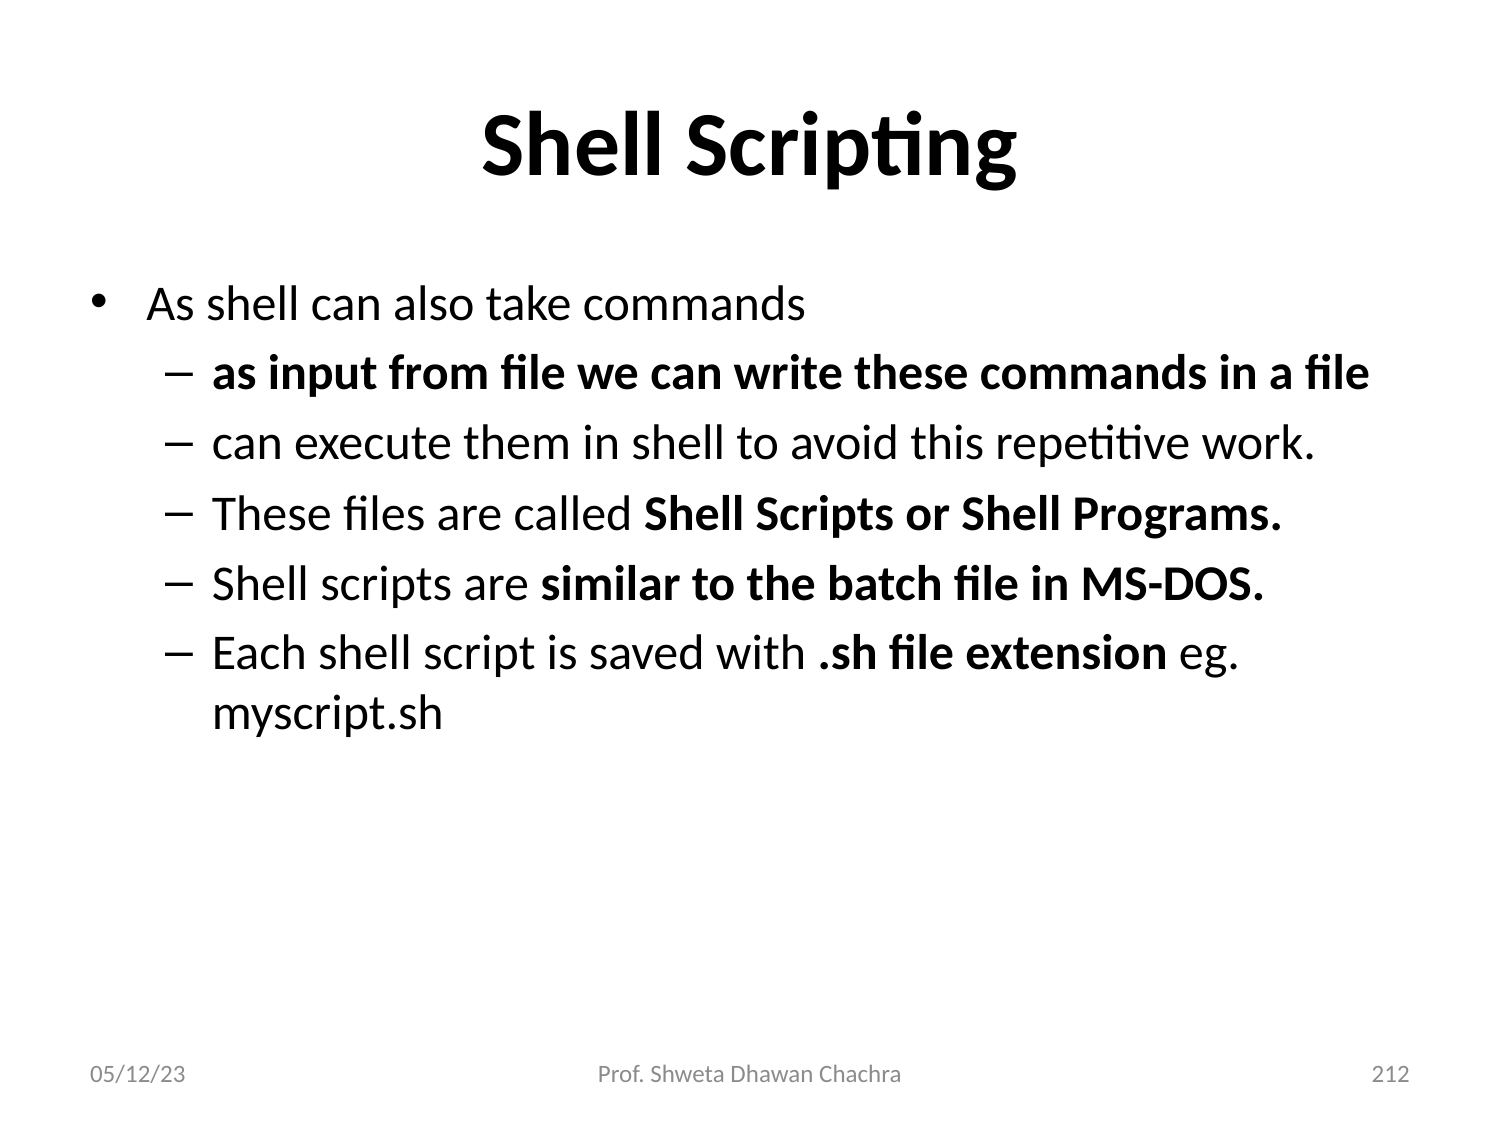

# Shell Scripting
As shell can also take commands
as input from file we can write these commands in a file
can execute them in shell to avoid this repetitive work.
These files are called Shell Scripts or Shell Programs.
Shell scripts are similar to the batch file in MS-DOS.
Each shell script is saved with .sh file extension eg. myscript.sh

05/12/23
Prof. Shweta Dhawan Chachra
212